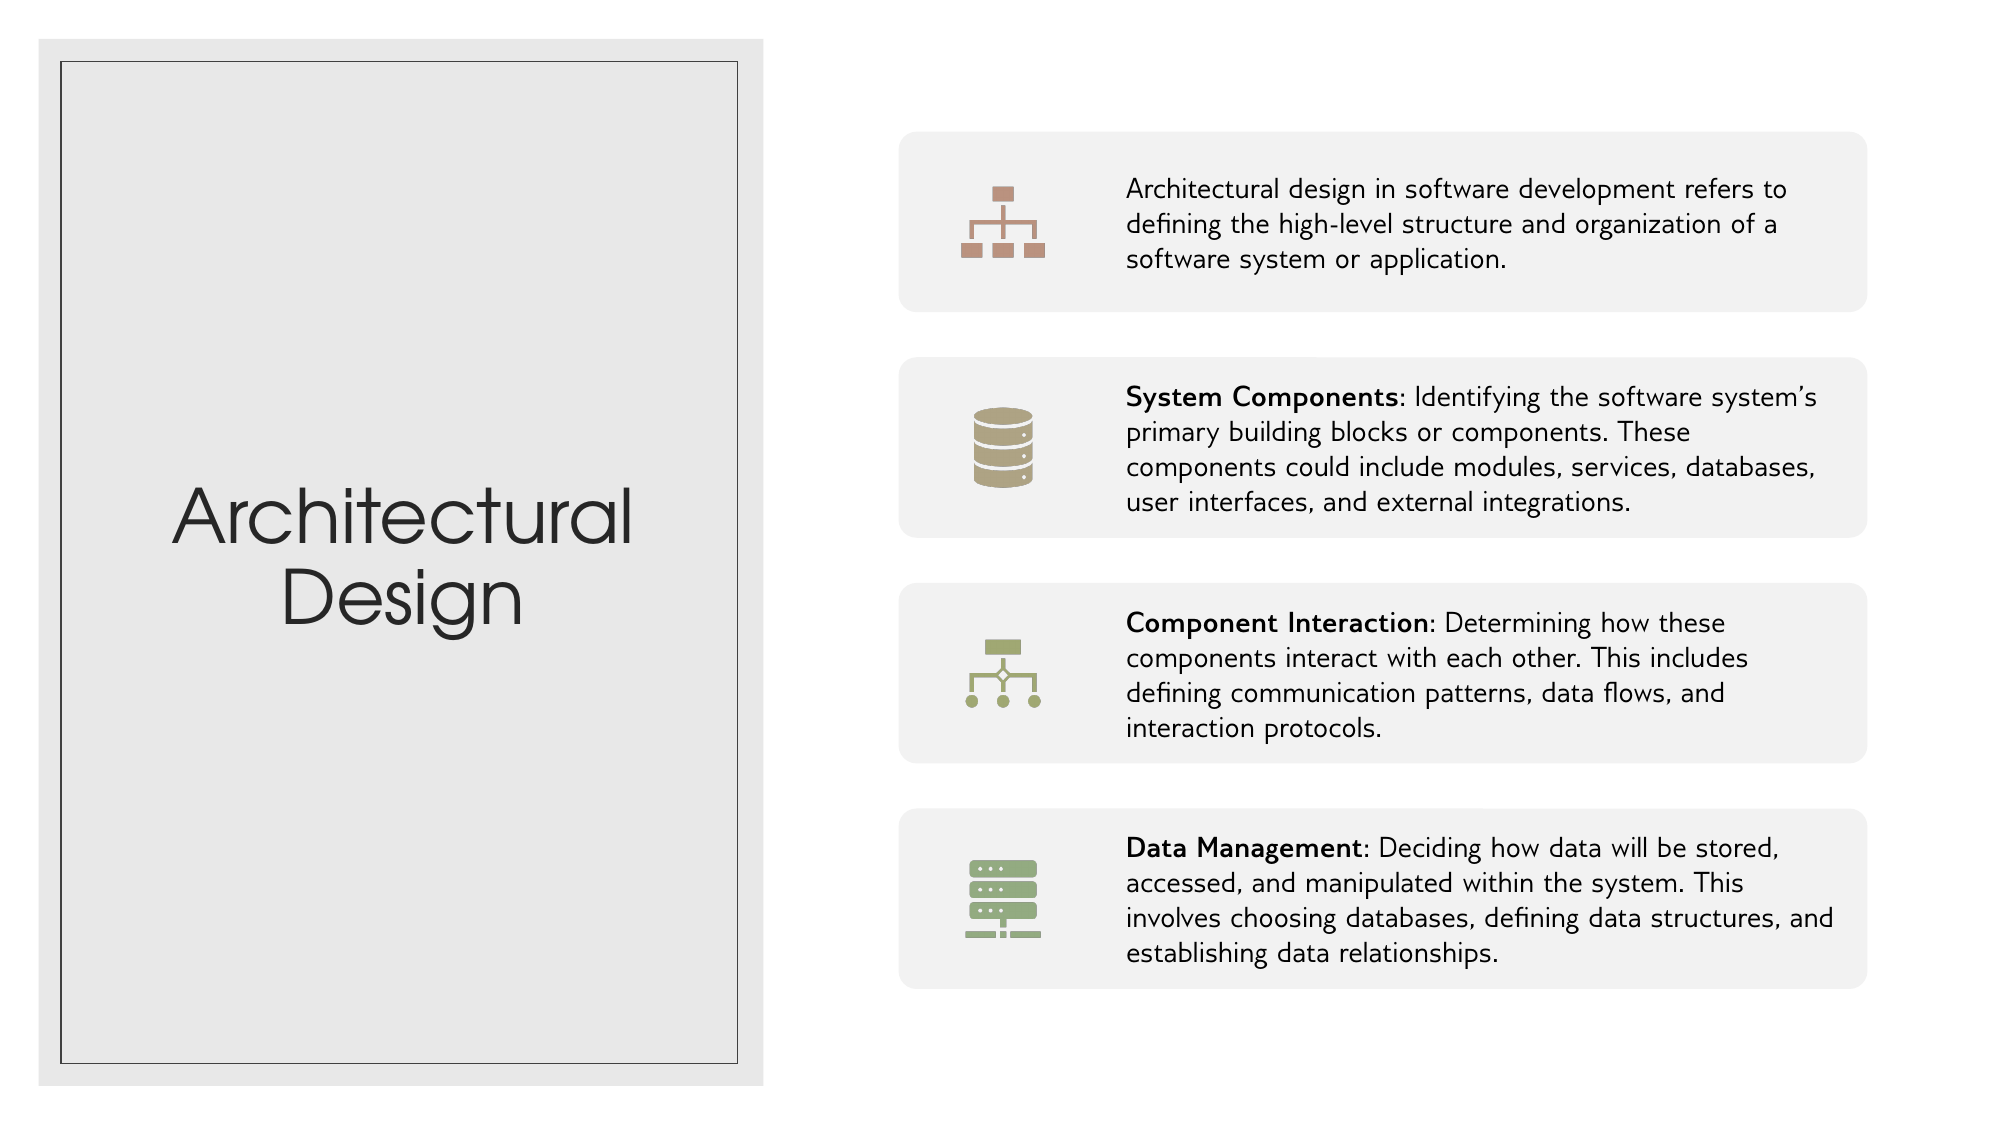

# Architectural Design
Architectural design in software development refers to defining the high-level structure and organization of a software system or application.
System Components: Identifying the software system’s primary building blocks or components. These components could include modules, services, databases, user interfaces, and external integrations.
Component Interaction: Determining how these components interact with each other. This includes defining communication patterns, data flows, and interaction protocols.
Data Management: Deciding how data will be stored, accessed, and manipulated within the system. This involves choosing databases, defining data structures, and establishing data relationships.